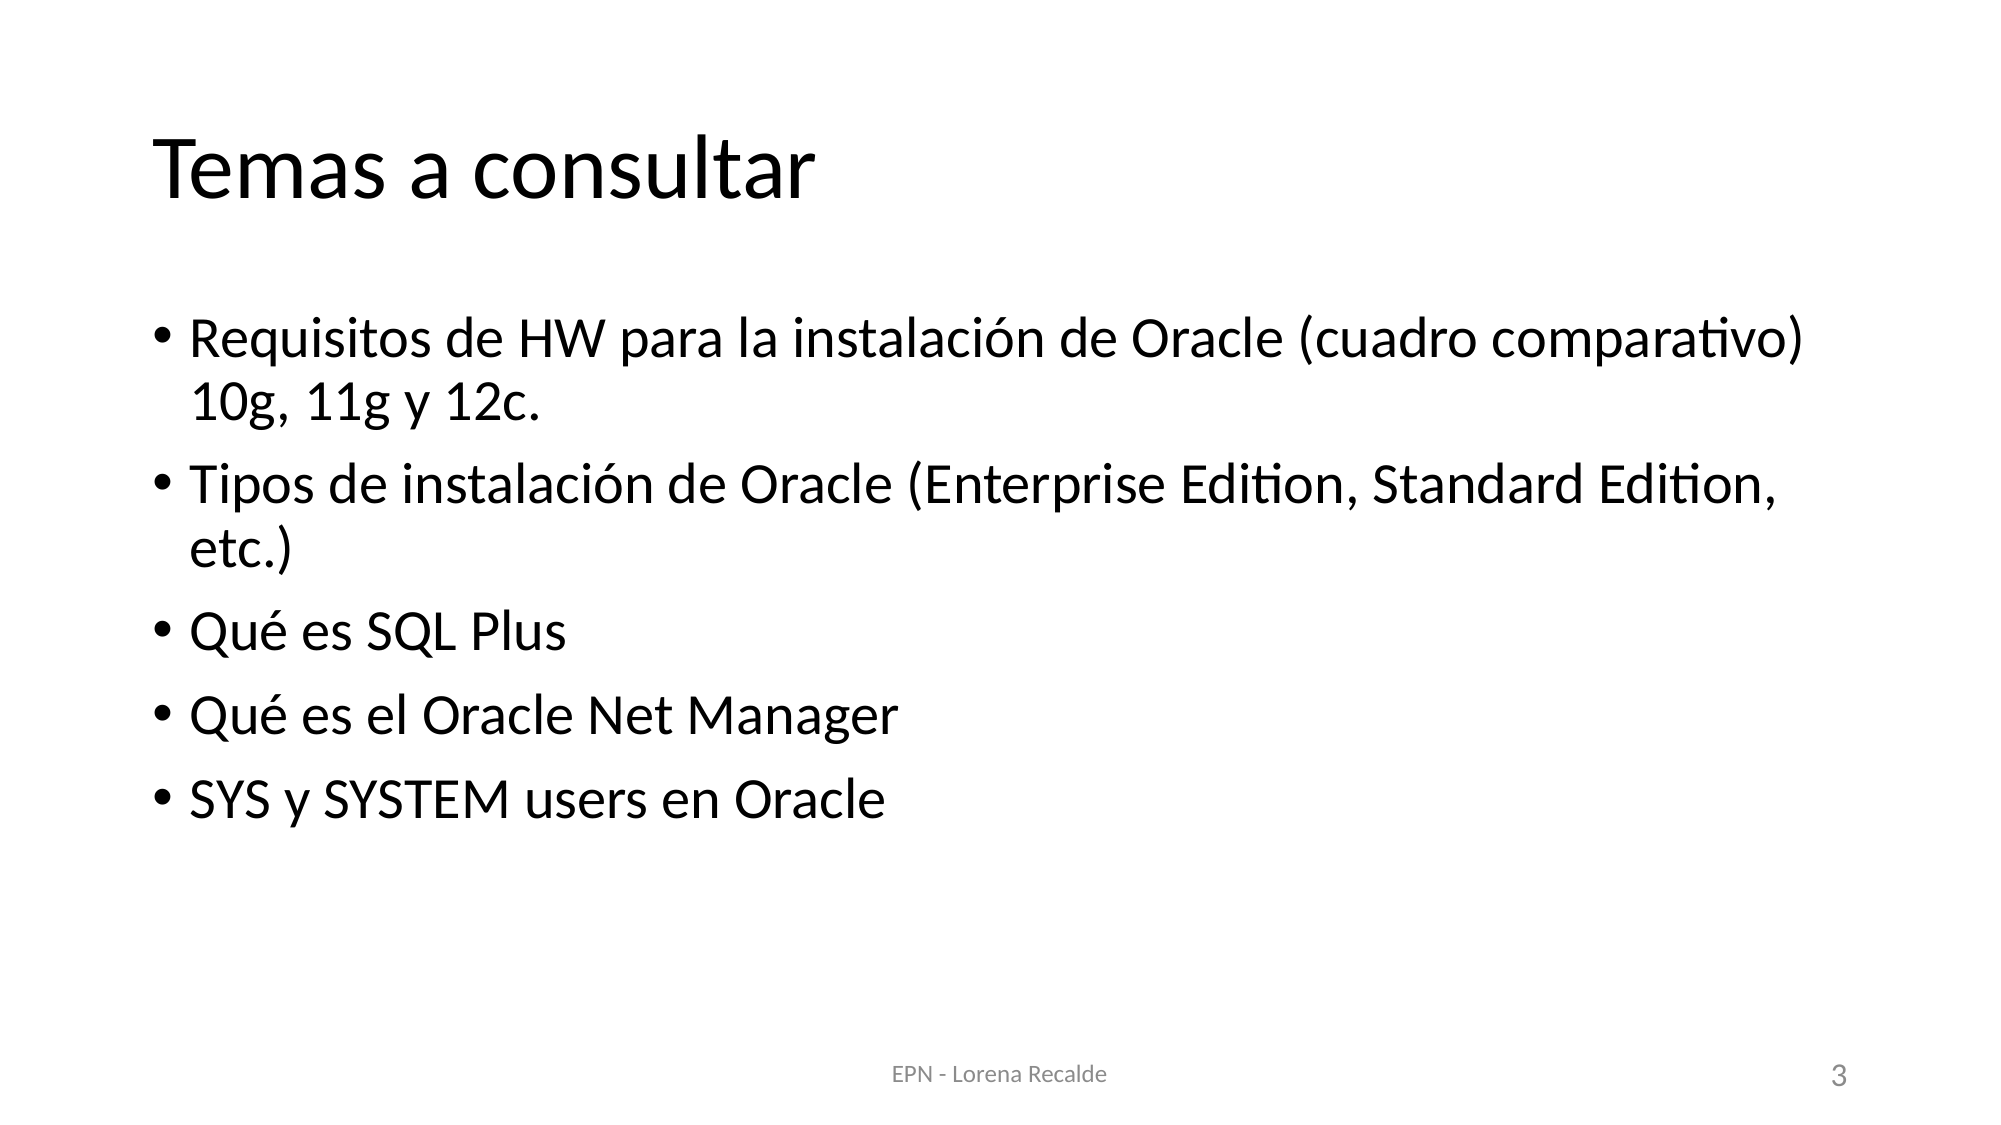

# Temas a consultar
Requisitos de HW para la instalación de Oracle (cuadro comparativo) 10g, 11g y 12c.
Tipos de instalación de Oracle (Enterprise Edition, Standard Edition, etc.)
Qué es SQL Plus
Qué es el Oracle Net Manager
SYS y SYSTEM users en Oracle

EPN - Lorena Recalde
3